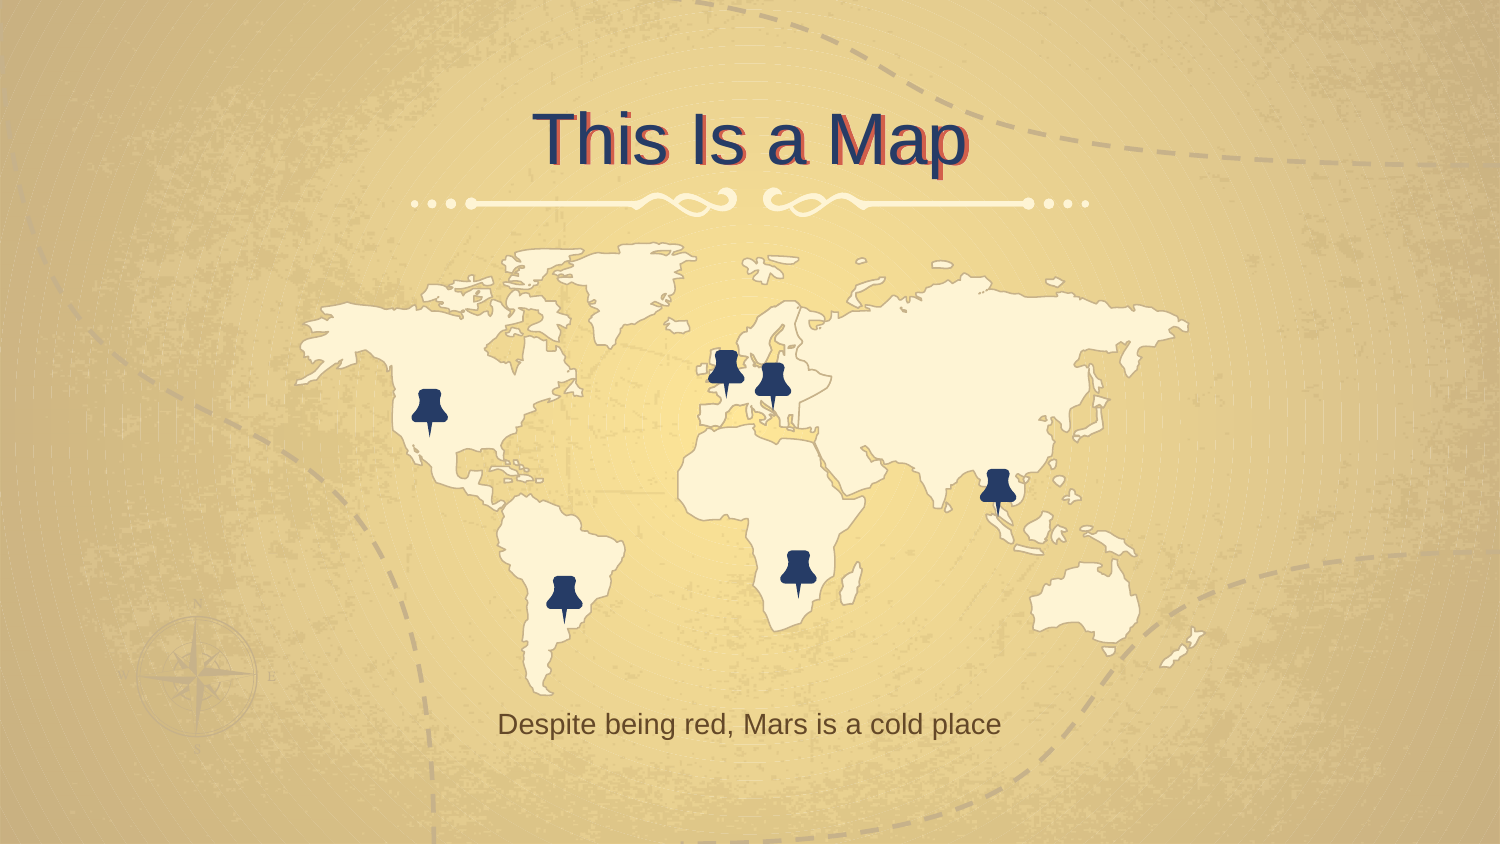

# This Is a Map

Despite being red, Mars is a cold place